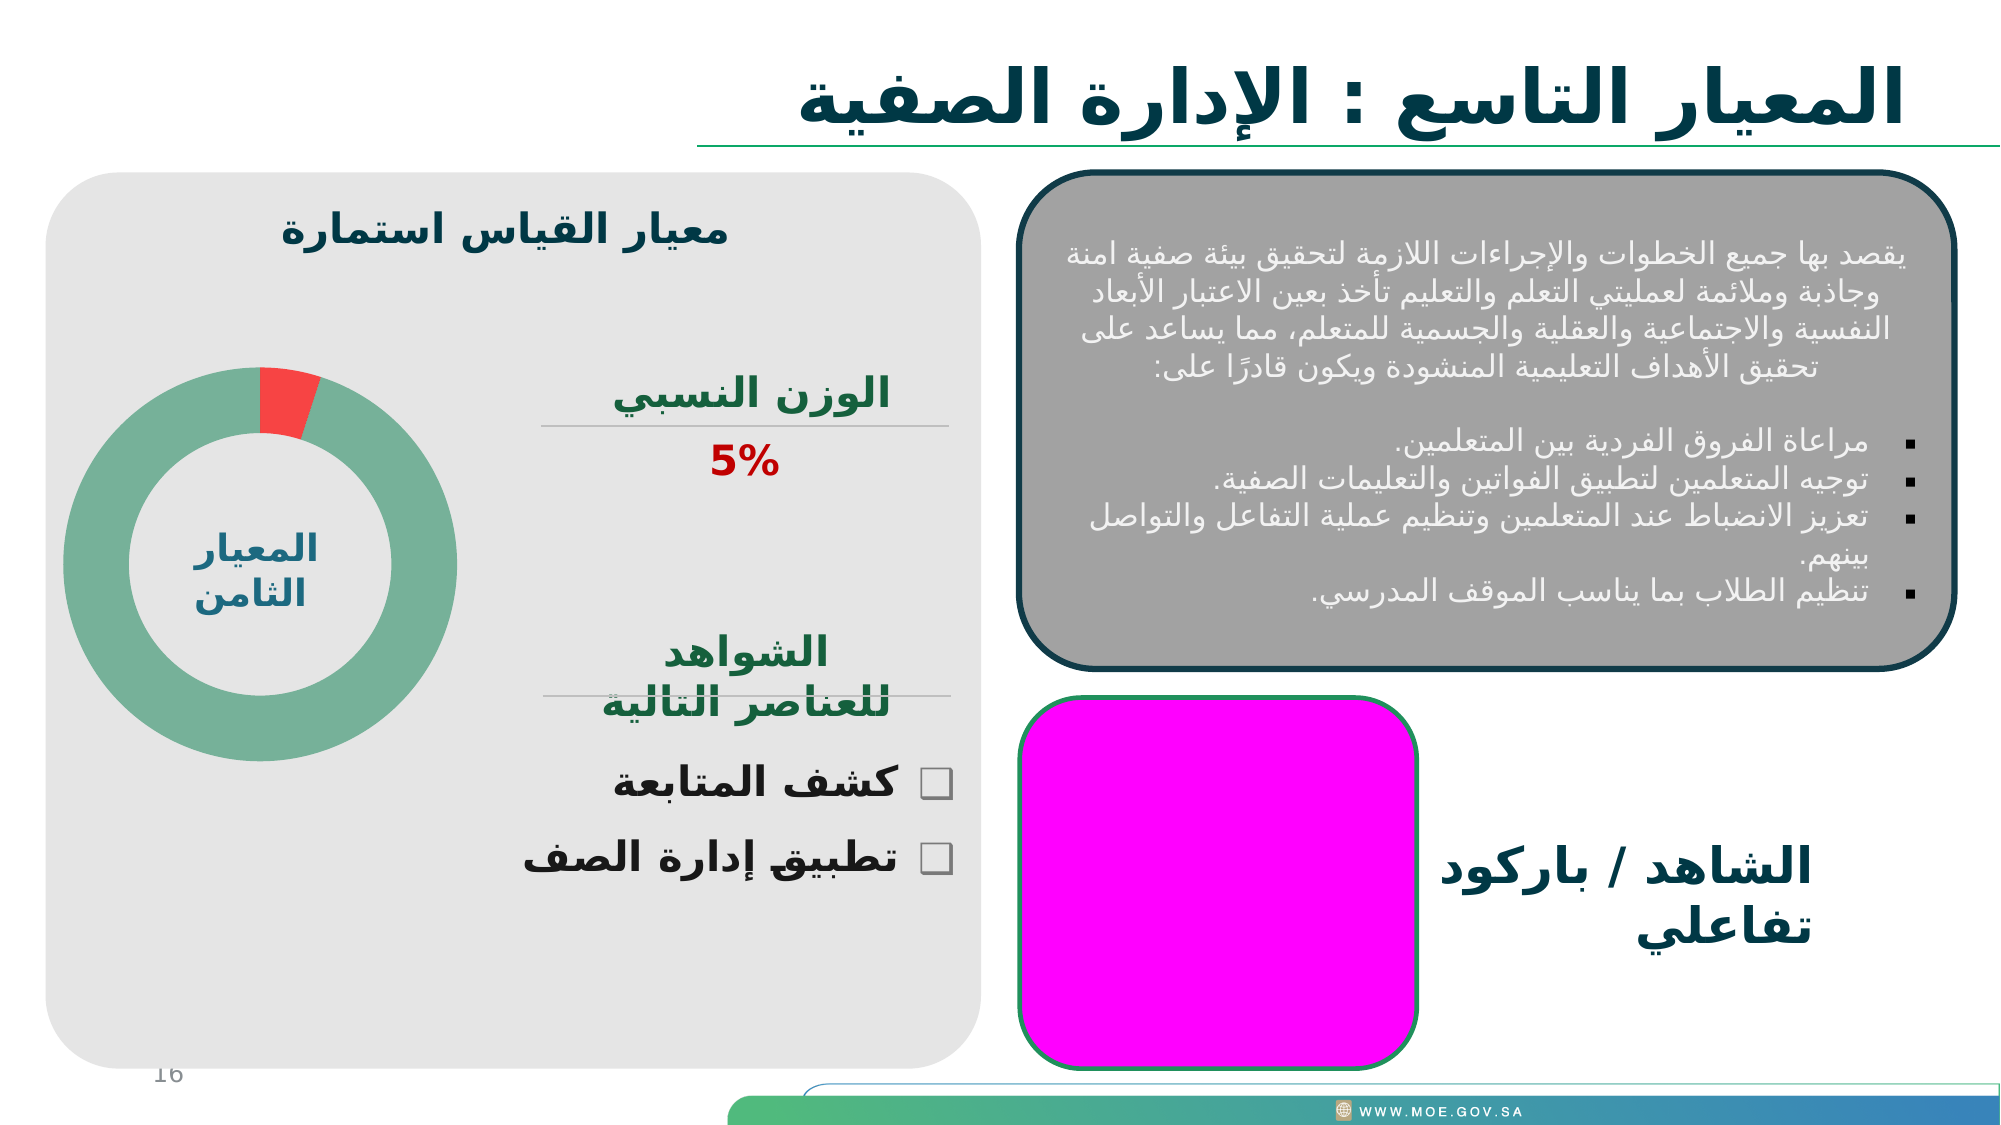

المعيار التاسع : الإدارة الصفية

### Chart

| Category | w |  |
|---|---|---|
| Completed | 10.0 | 0.05 |
الوزن النسبي
الشواهد للعناصر التالية
المعيار الثامن
معيار القياس استمارة
يقصد بها جميع الخطوات والإجراءات اللازمة لتحقيق بيئة صفية امنة وجاذبة وملائمة لعمليتي التعلم والتعليم تأخذ بعين الاعتبار الأبعاد النفسية والاجتماعية والعقلية والجسمية للمتعلم، مما يساعد على تحقيق الأهداف التعليمية المنشودة ويكون قادرًا على:

مراعاة الفروق الفردية بين المتعلمين.
توجيه المتعلمين لتطبيق الفواتين والتعليمات الصفية.
تعزيز الانضباط عند المتعلمين وتنظيم عملية التفاعل والتواصل بينهم.
تنظيم الطلاب بما يناسب الموقف المدرسي.
5%

كشف المتابعة
تطبيق إدارة الصف
الشاهد / باركود تفاعلي
16